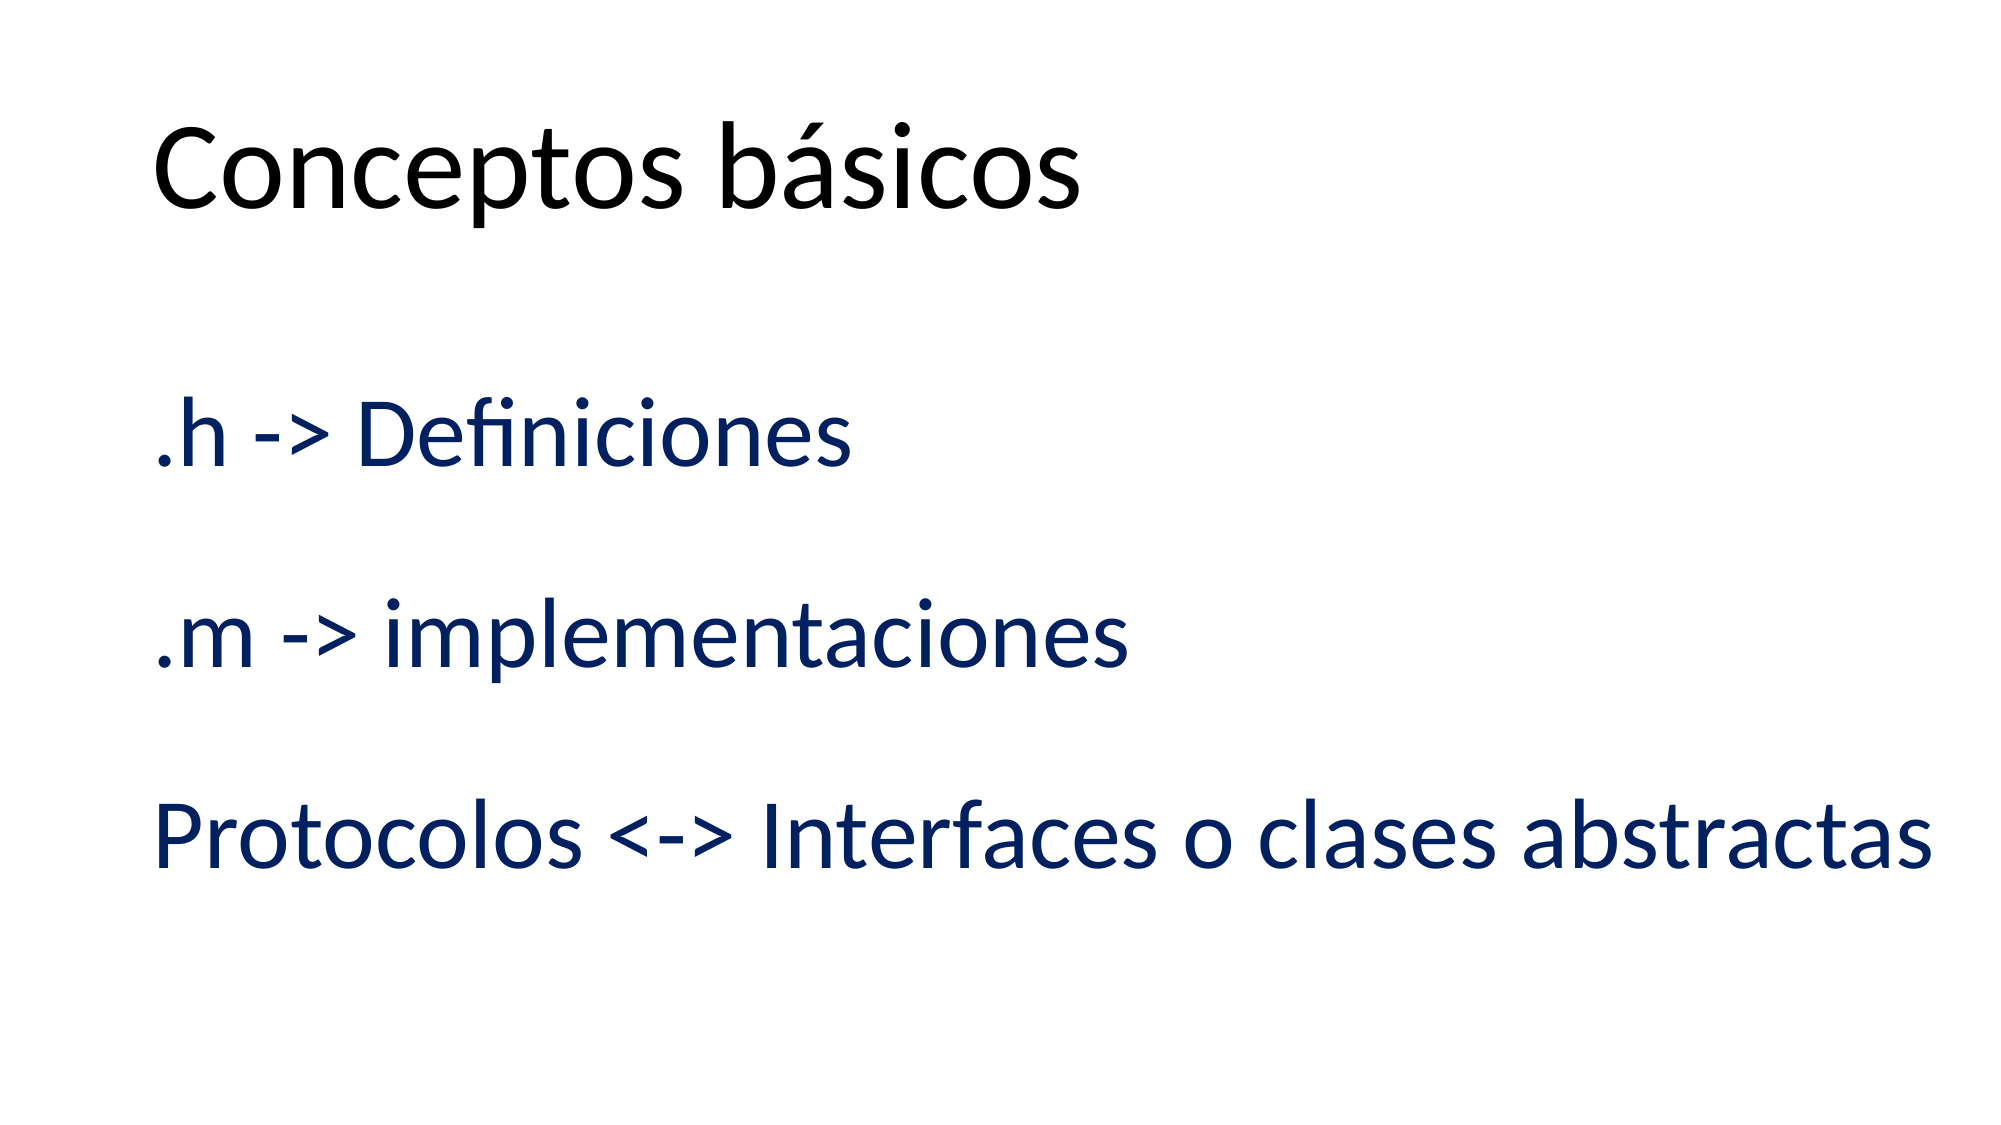

# Conceptos básicos
.h -> Definiciones
.m -> implementaciones
Protocolos <-> Interfaces o clases abstractas